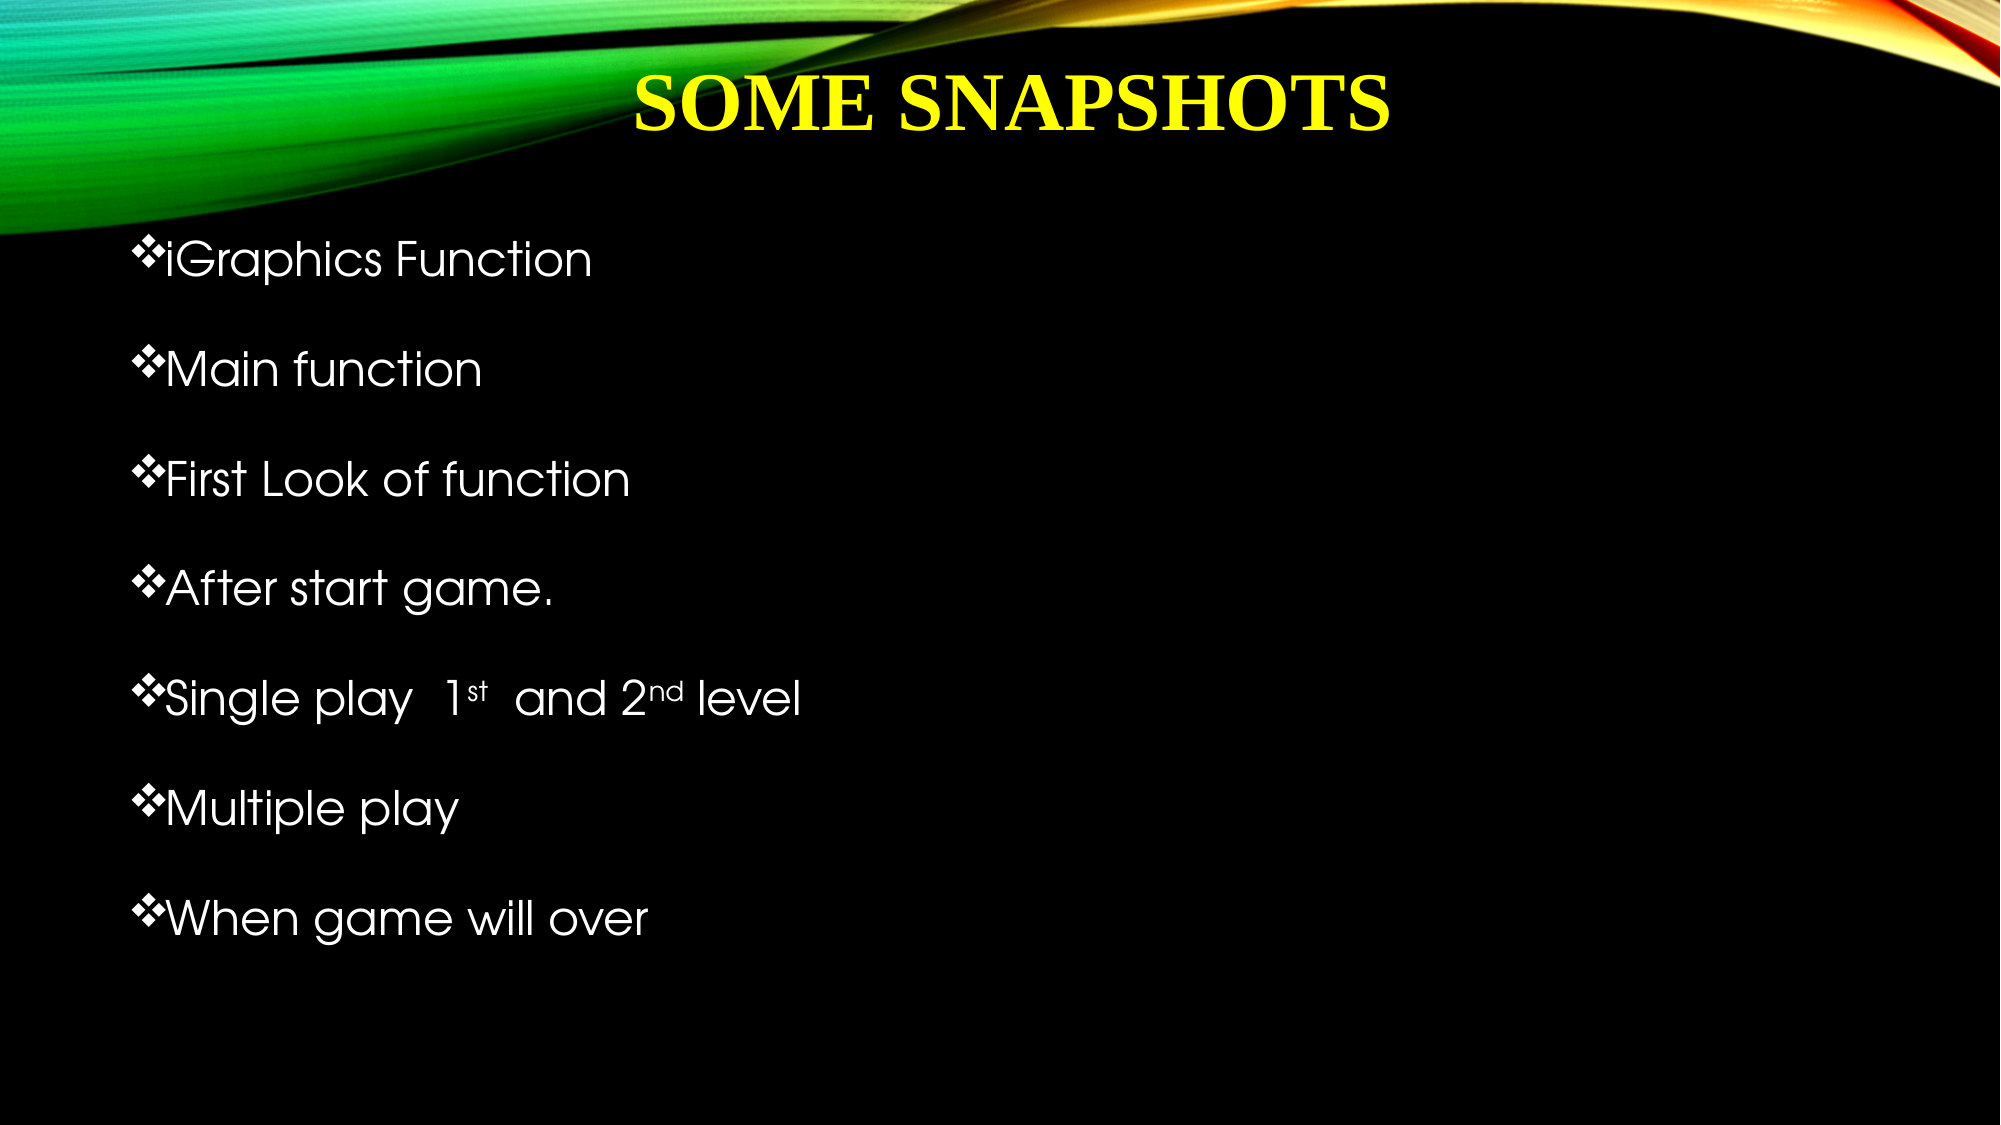

# Some Snapshots
iGraphics Function
Main function
First Look of function
After start game.
Single play  1st  and 2nd level
Multiple play
When game will over